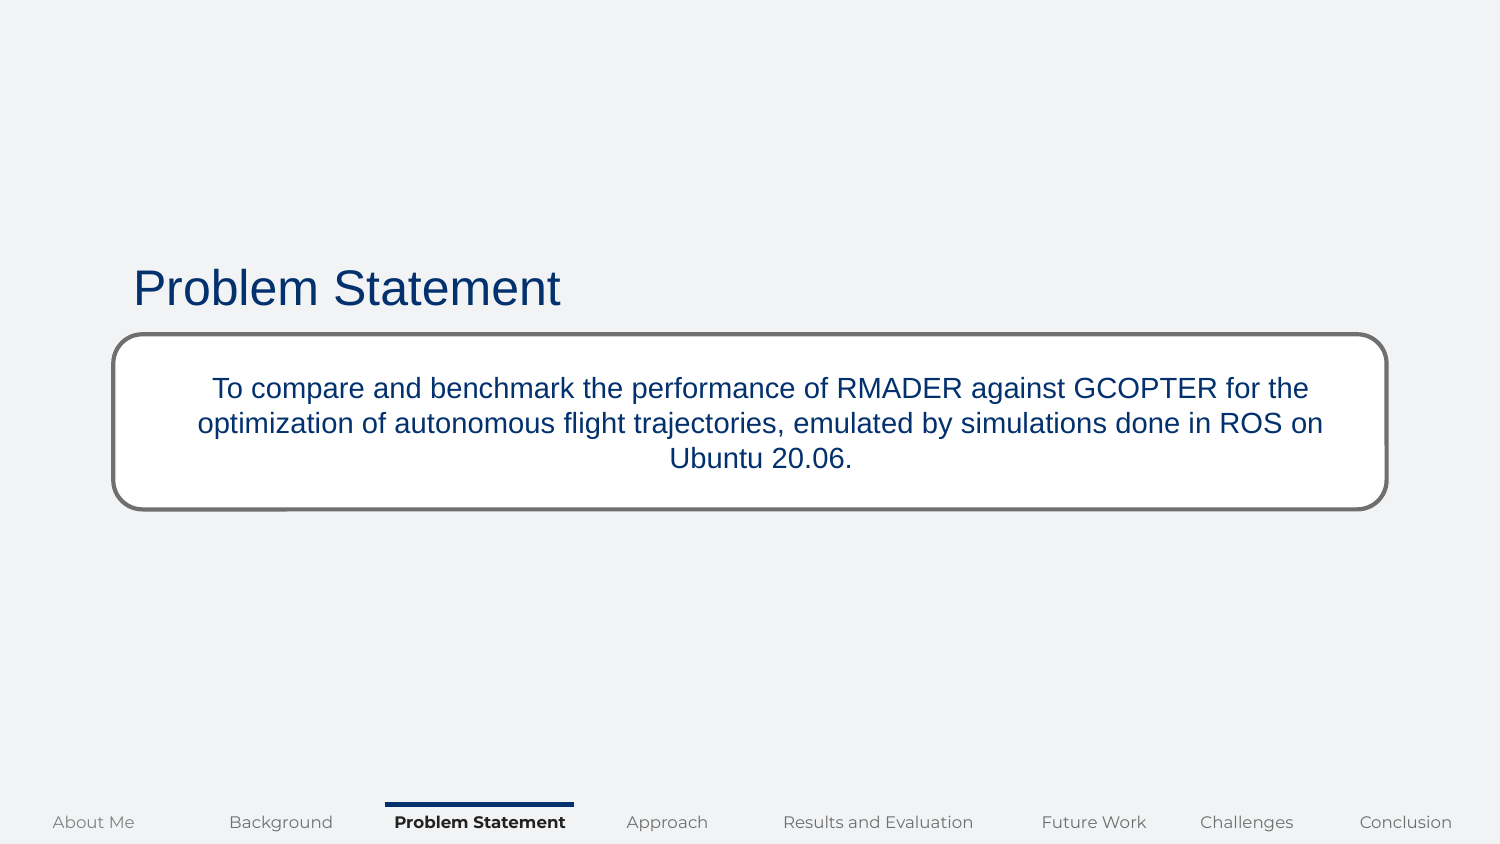

# Problem Statement
To compare and benchmark the performance of RMADER against GCOPTER for the optimization of autonomous flight trajectories, emulated by simulations done in ROS on Ubuntu 20.06.